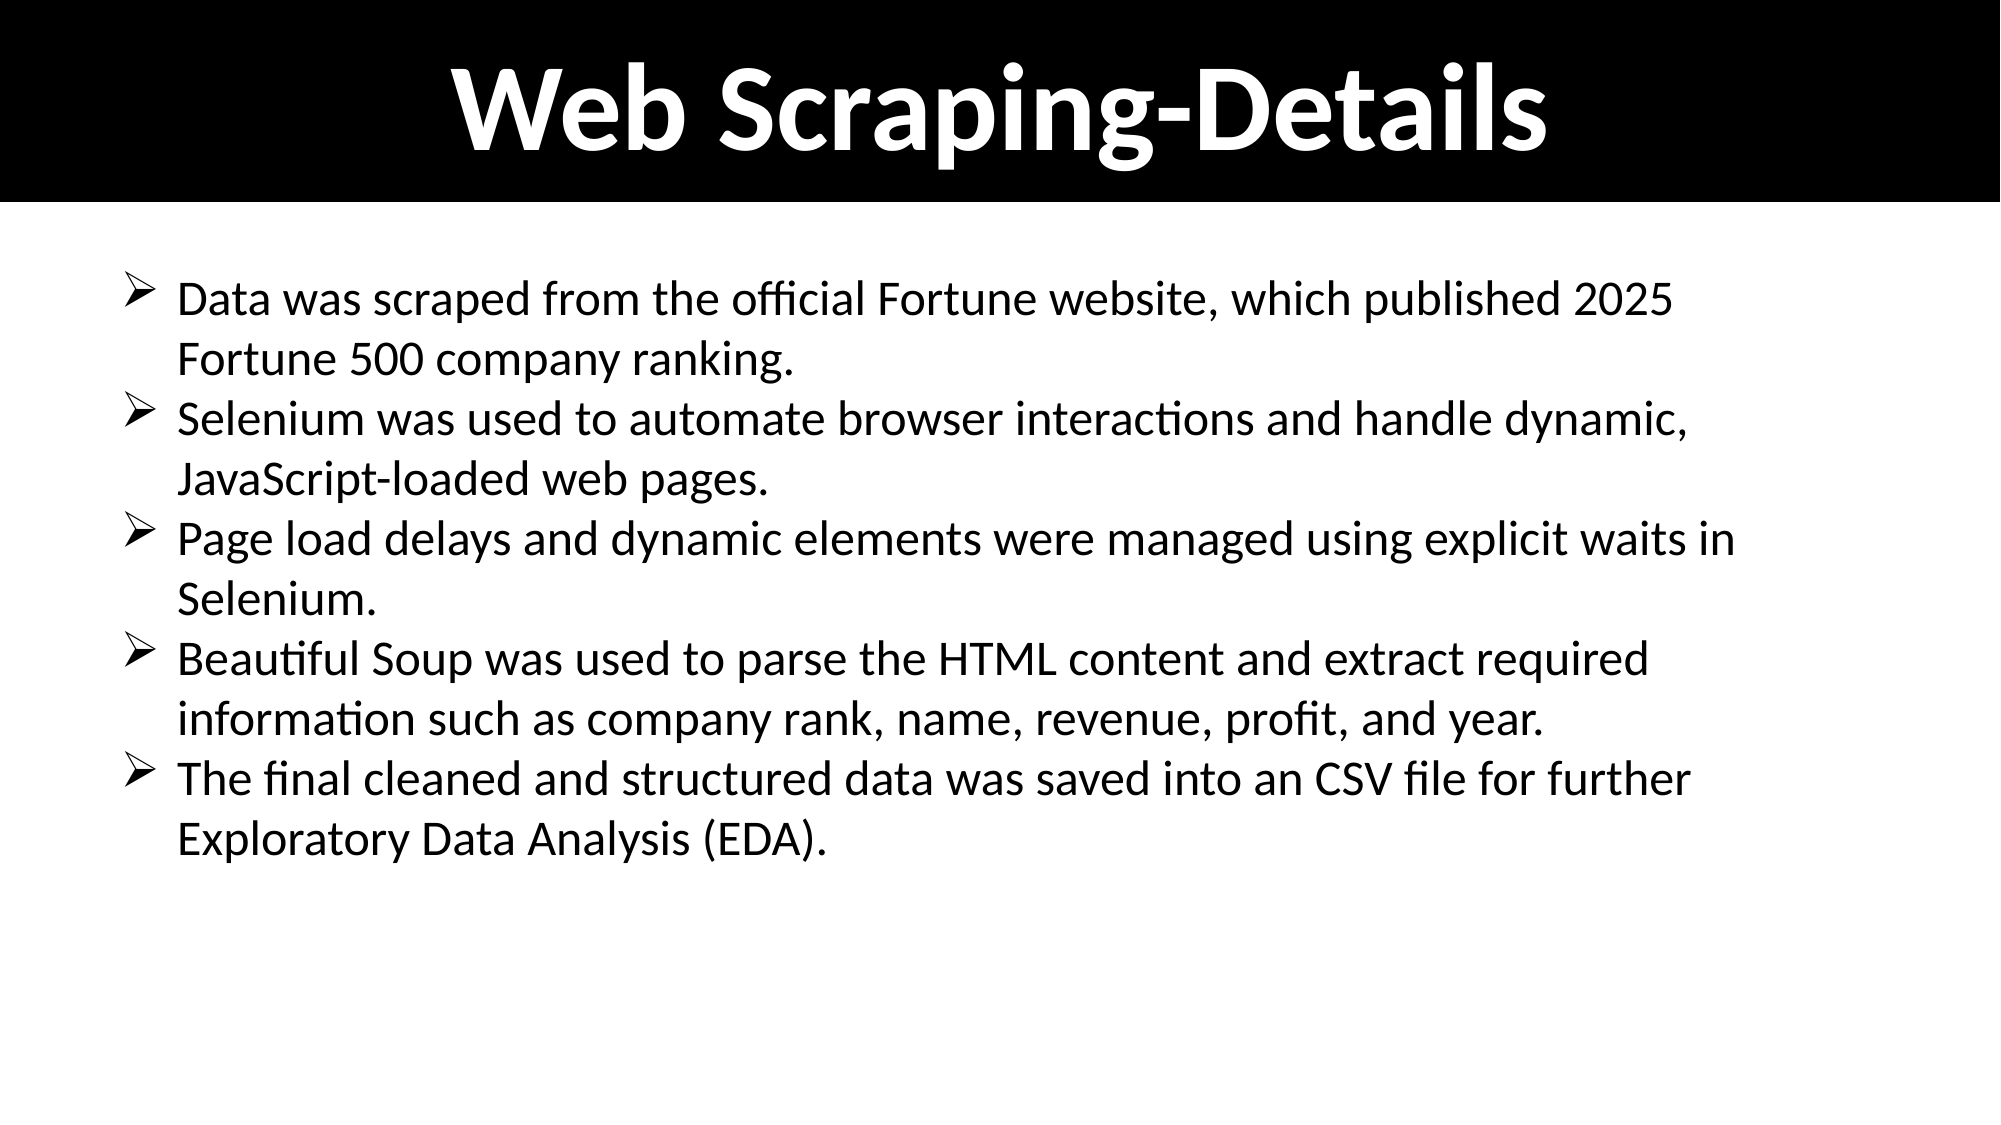

Web Scraping-Details
Data was scraped from the official Fortune website, which published 2025 Fortune 500 company ranking.
Selenium was used to automate browser interactions and handle dynamic, JavaScript-loaded web pages.
Page load delays and dynamic elements were managed using explicit waits in Selenium.
Beautiful Soup was used to parse the HTML content and extract required information such as company rank, name, revenue, profit, and year.
The final cleaned and structured data was saved into an CSV file for further Exploratory Data Analysis (EDA).